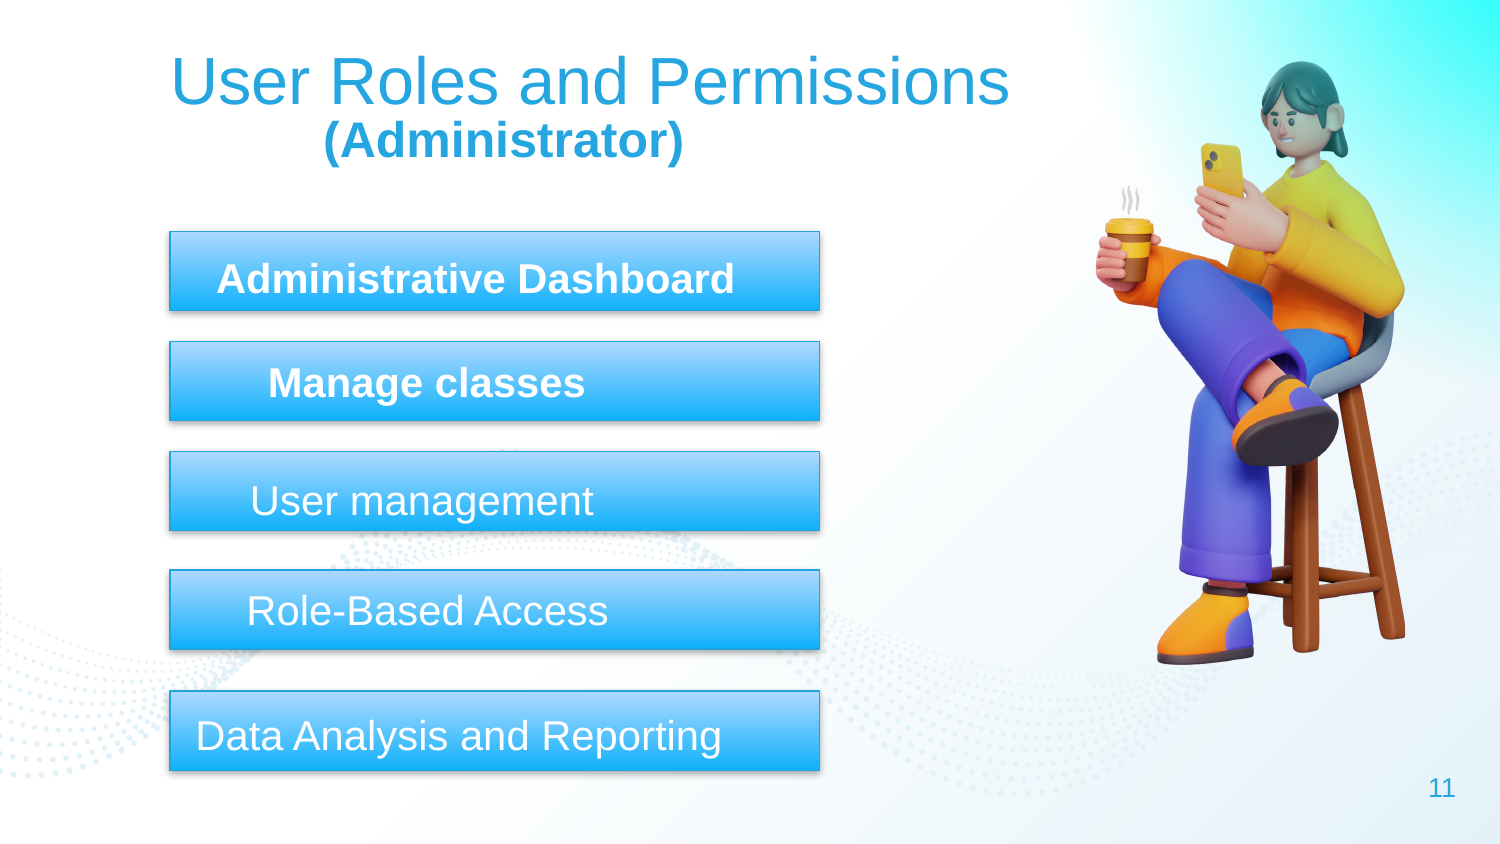

# User Roles and Permissions

(Administrator)

Administrative Dashboard
Manage classes

User management

Role-Based Access

Data Analysis and Reporting
11